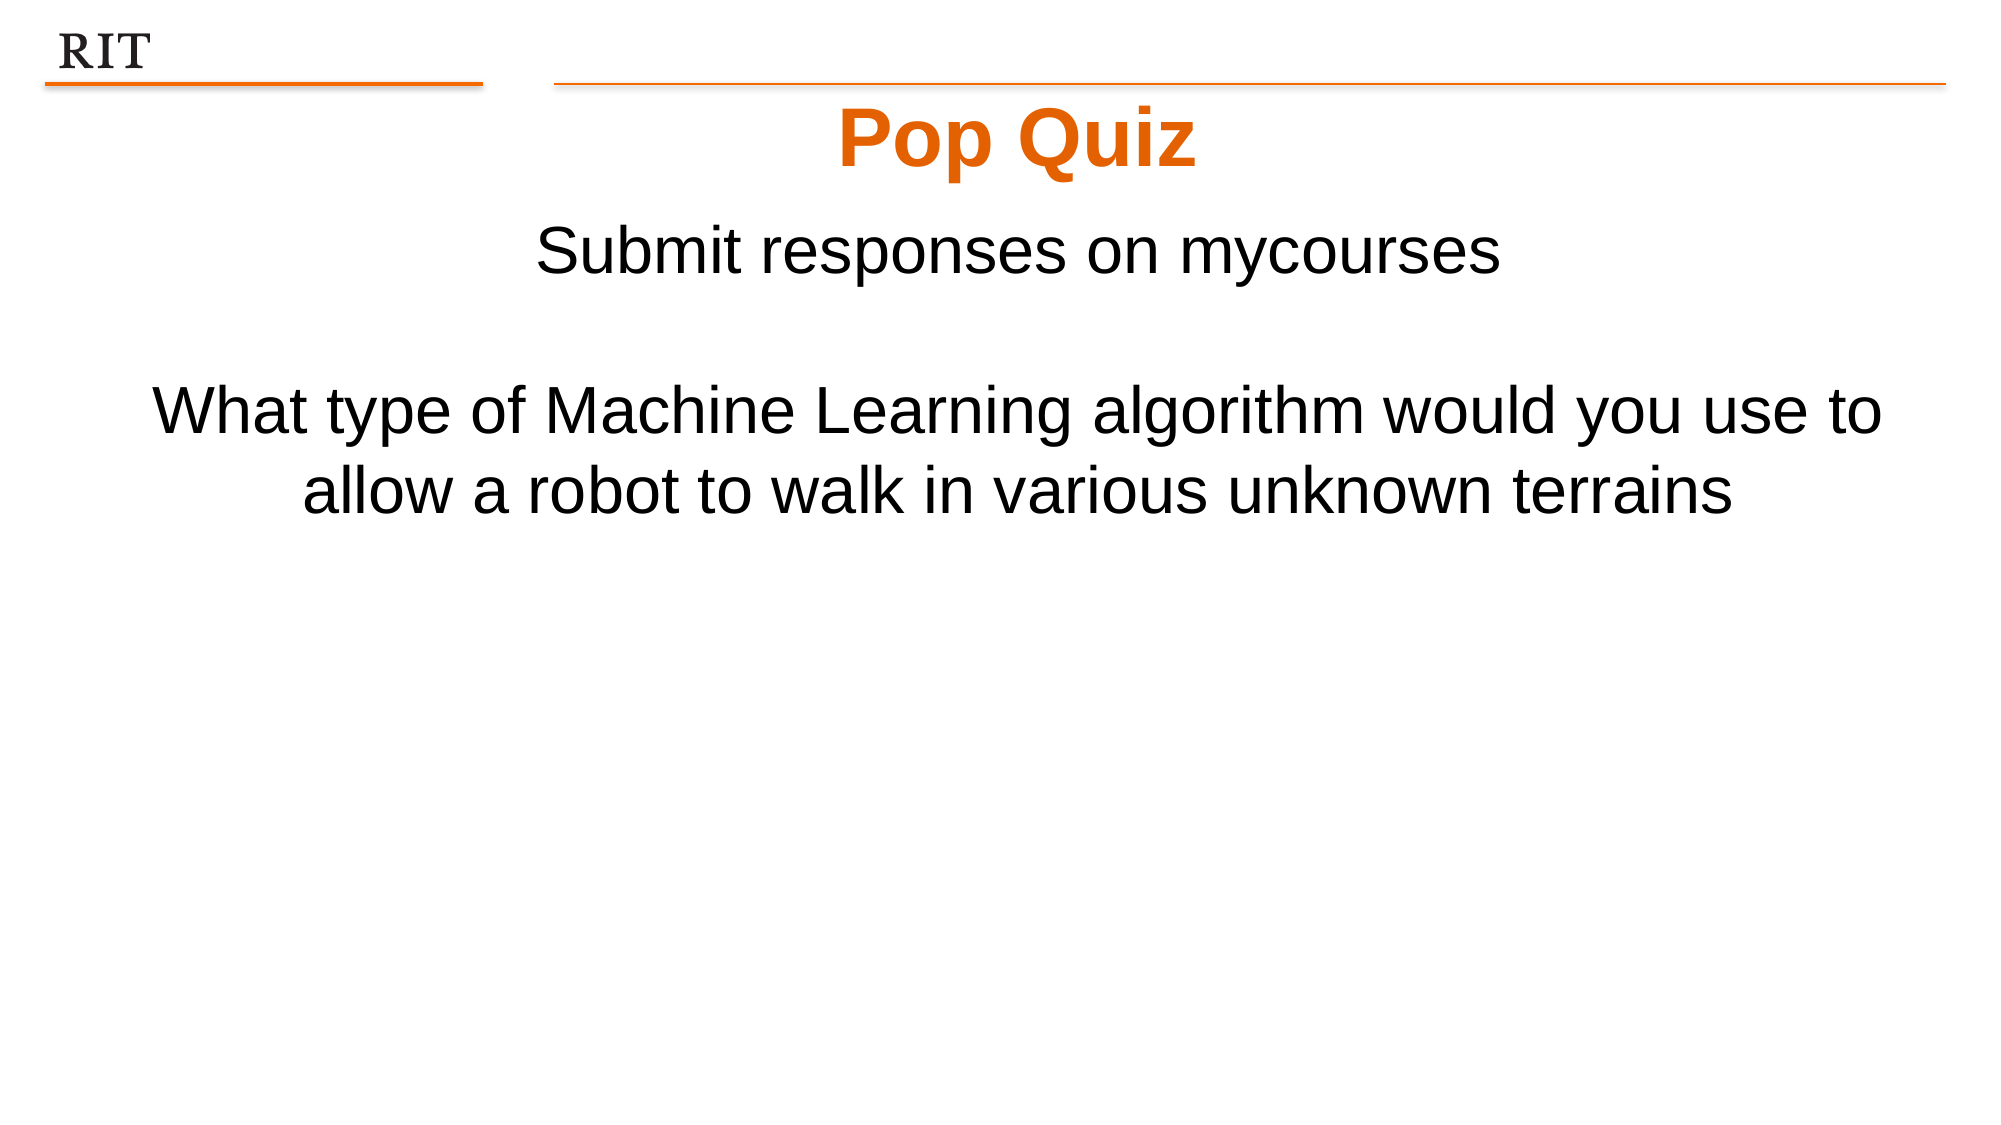

Pop Quiz
Submit responses on mycourses

What type of Machine Learning algorithm would you use to allow a robot to walk in various unknown terrains